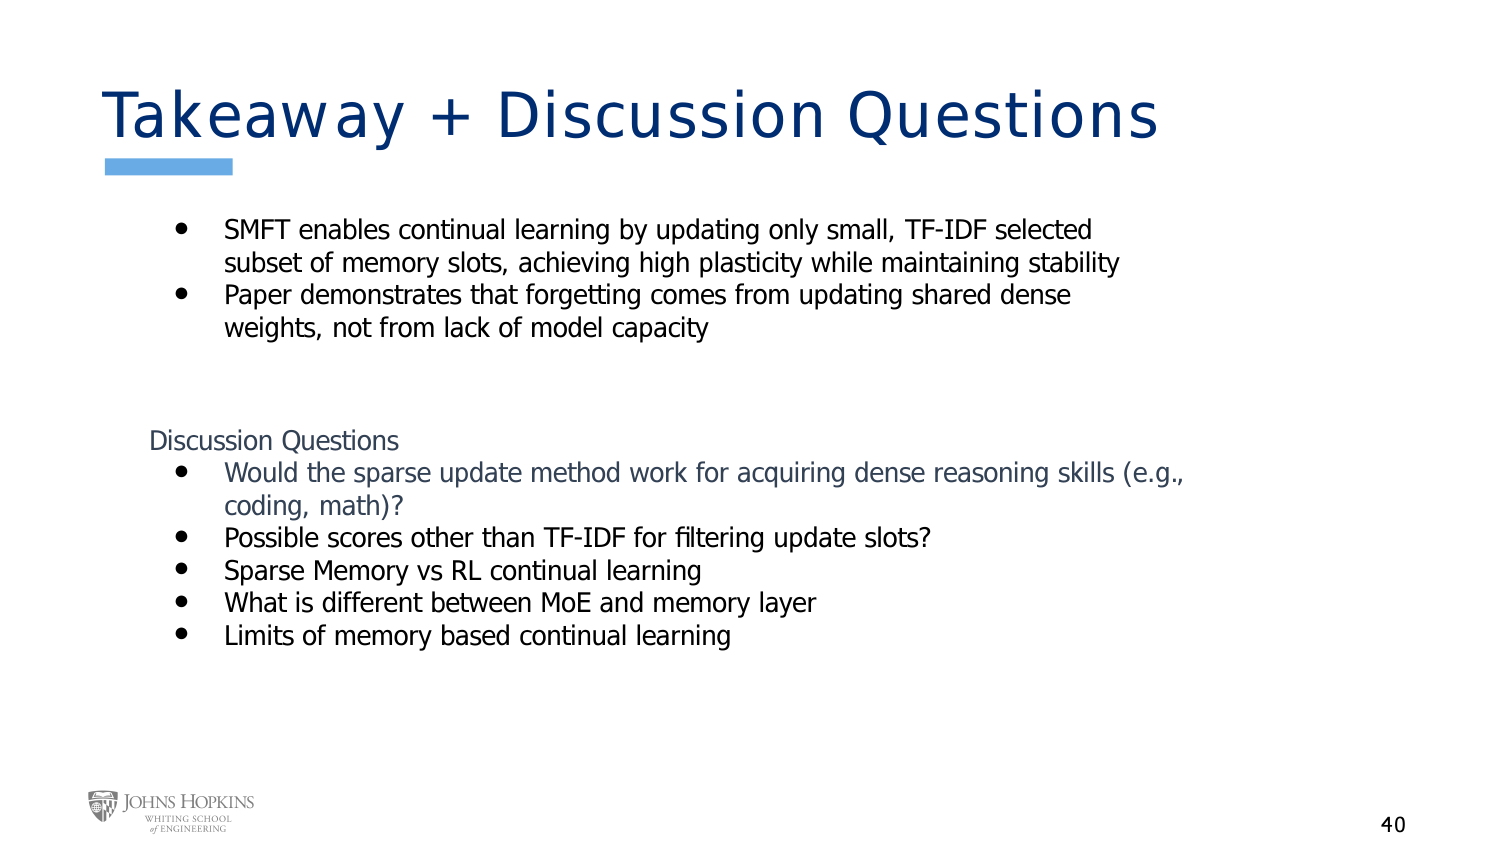

# Takeaway + Discussion Questions
SMFT enables continual learning by updating only small, TF-IDF selected subset of memory slots, achieving high plasticity while maintaining stability
Paper demonstrates that forgetting comes from updating shared dense weights, not from lack of model capacity
Discussion Questions
Would the sparse update method work for acquiring dense reasoning skills (e.g., coding, math)?
Possible scores other than TF-IDF for filtering update slots?
Sparse Memory vs RL continual learning
What is different between MoE and memory layer
Limits of memory based continual learning